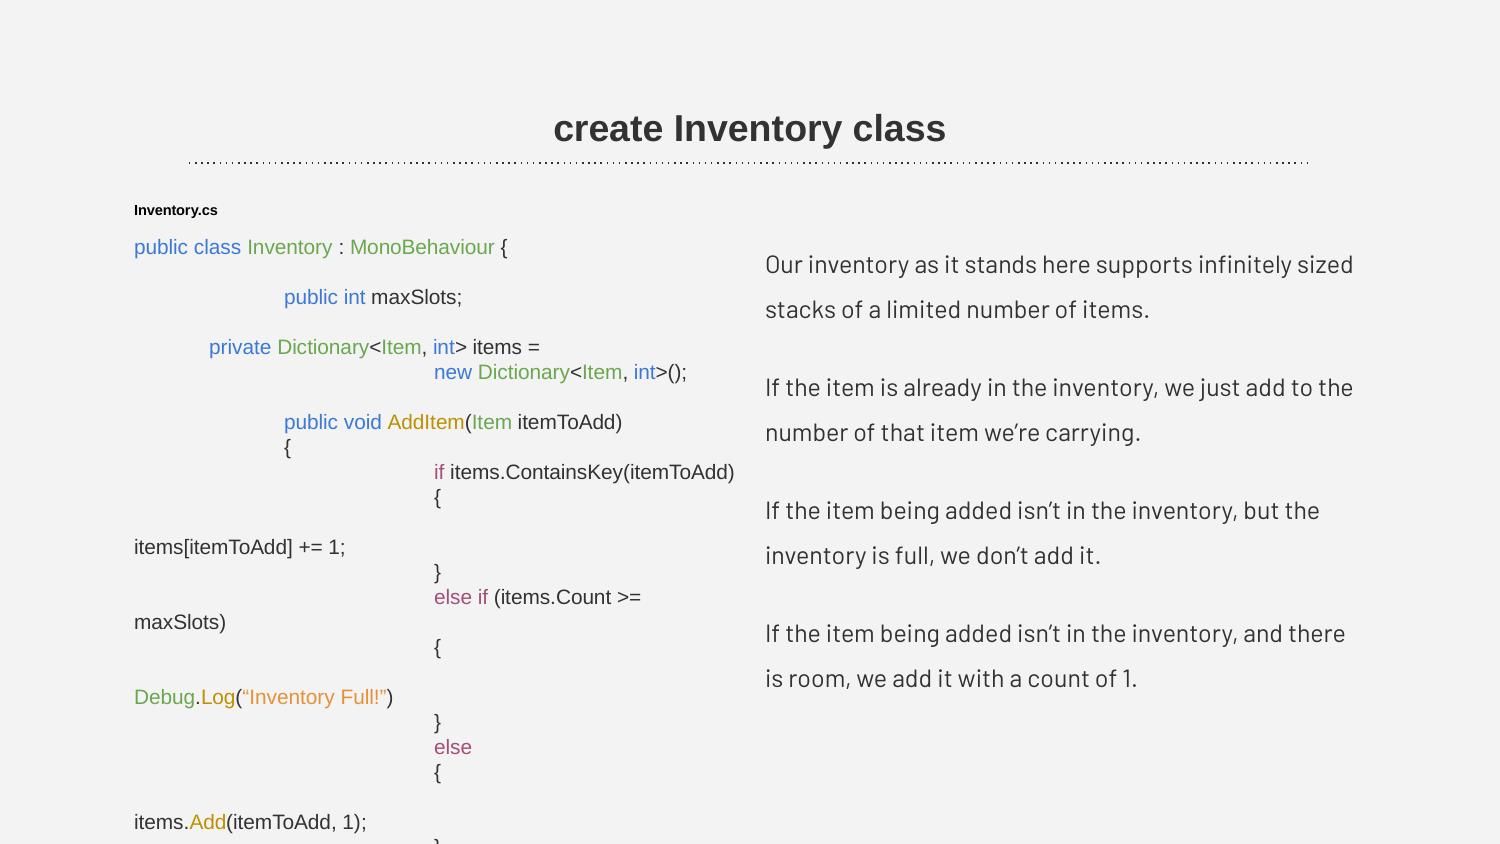

create Inventory class
Inventory.cs
public class Inventory : MonoBehaviour {

	public int maxSlots;

private Dictionary<Item, int> items =
		new Dictionary<Item, int>();

	public void AddItem(Item itemToAdd)
	{
		if items.ContainsKey(itemToAdd)
		{
			items[itemToAdd] += 1;
		}
		else if (items.Count >= maxSlots)
		{
			Debug.Log(“Inventory Full!”)
		}
		else
		{
			items.Add(itemToAdd, 1);
		}
	}
...
Our inventory as it stands here supports infinitely sized stacks of a limited number of items.
If the item is already in the inventory, we just add to the number of that item we’re carrying.
If the item being added isn’t in the inventory, but the inventory is full, we don’t add it.
If the item being added isn’t in the inventory, and there is room, we add it with a count of 1.